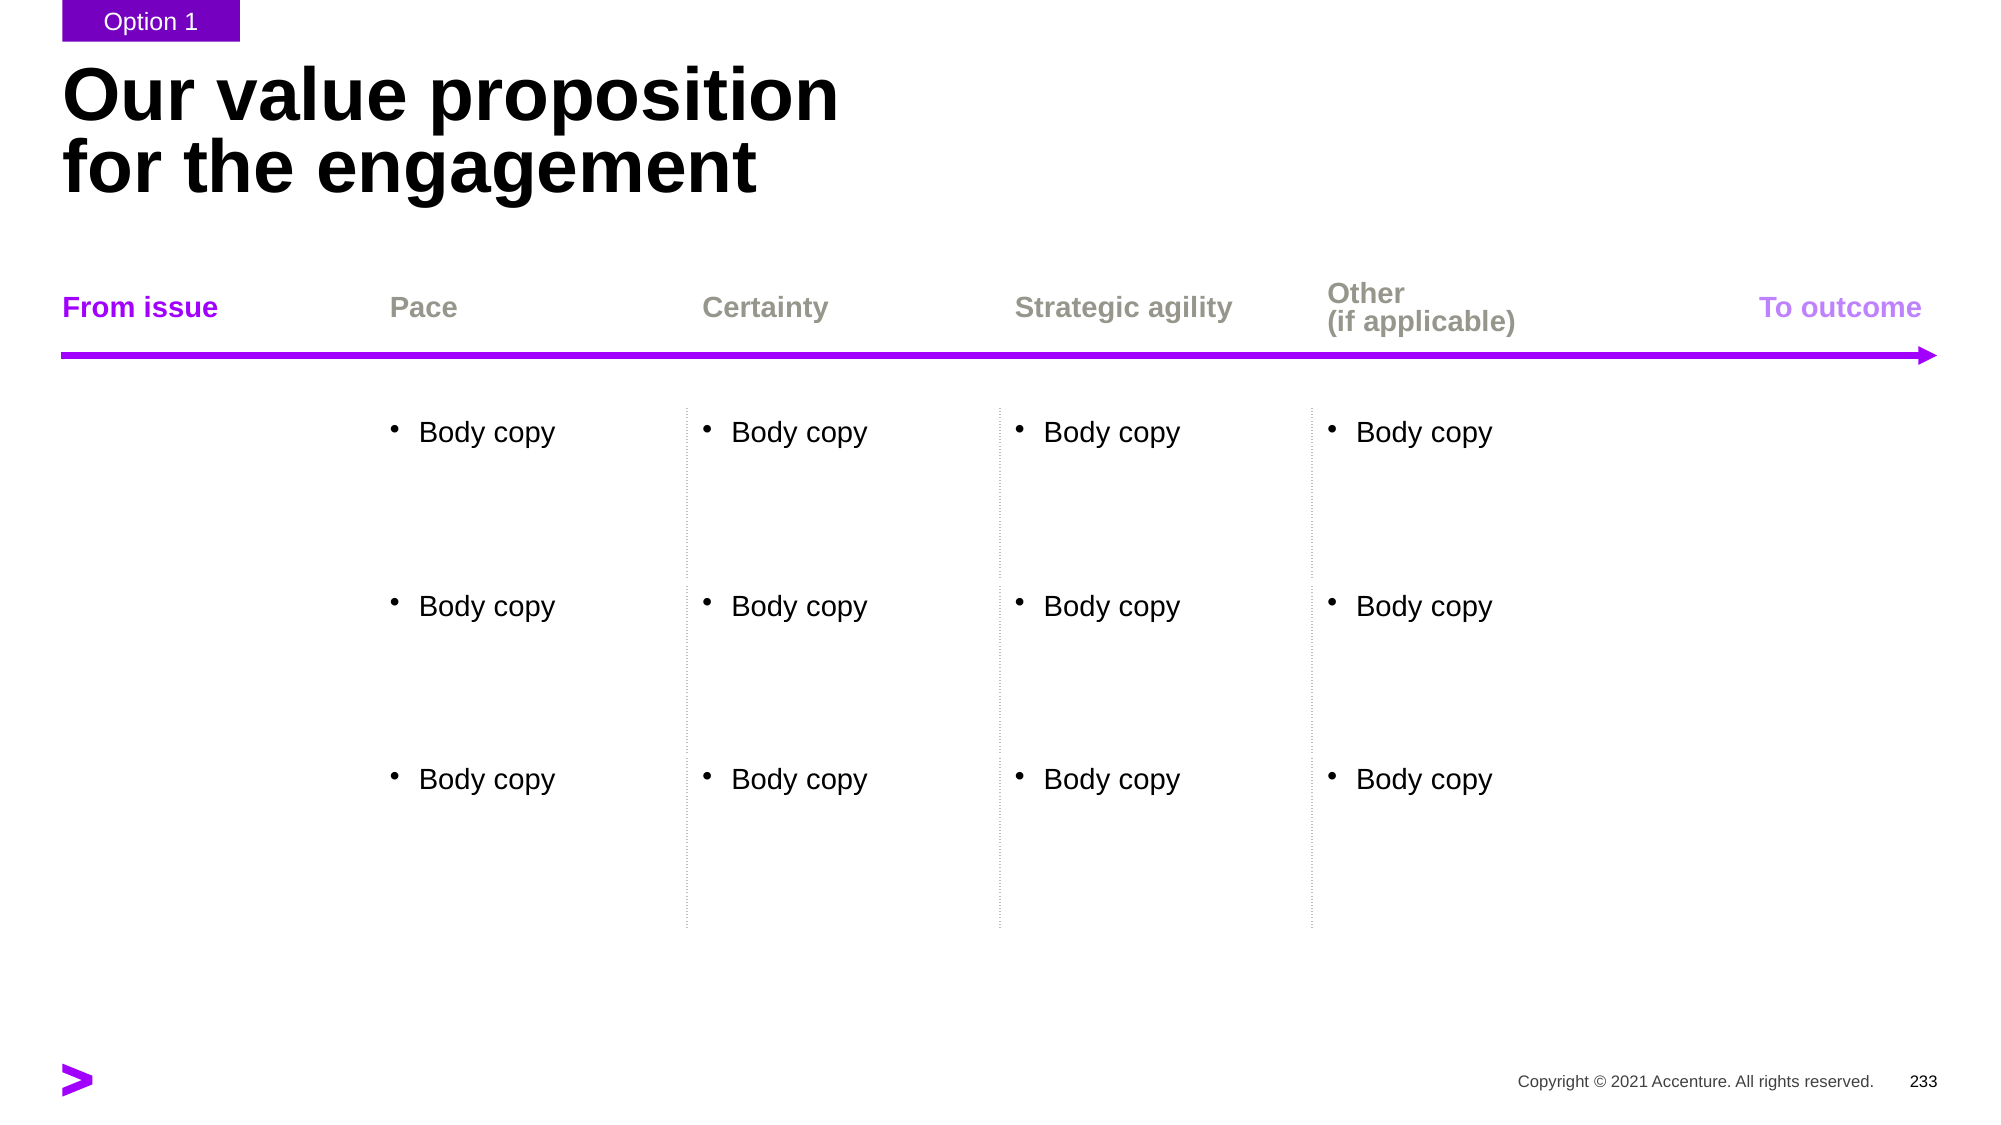

Option 1
# Our value proposition for the engagement
| From issue | Pace | Certainty | Strategic agility | Other (if applicable) | To outcome |
| --- | --- | --- | --- | --- | --- |
|  | Body copy | Body copy | Body copy | Body copy |  |
| --- | --- | --- | --- | --- | --- |
|  | Body copy | Body copy | Body copy | Body copy |  |
|  | Body copy | Body copy | Body copy | Body copy |  |
Copyright © 2021 Accenture. All rights reserved.
233